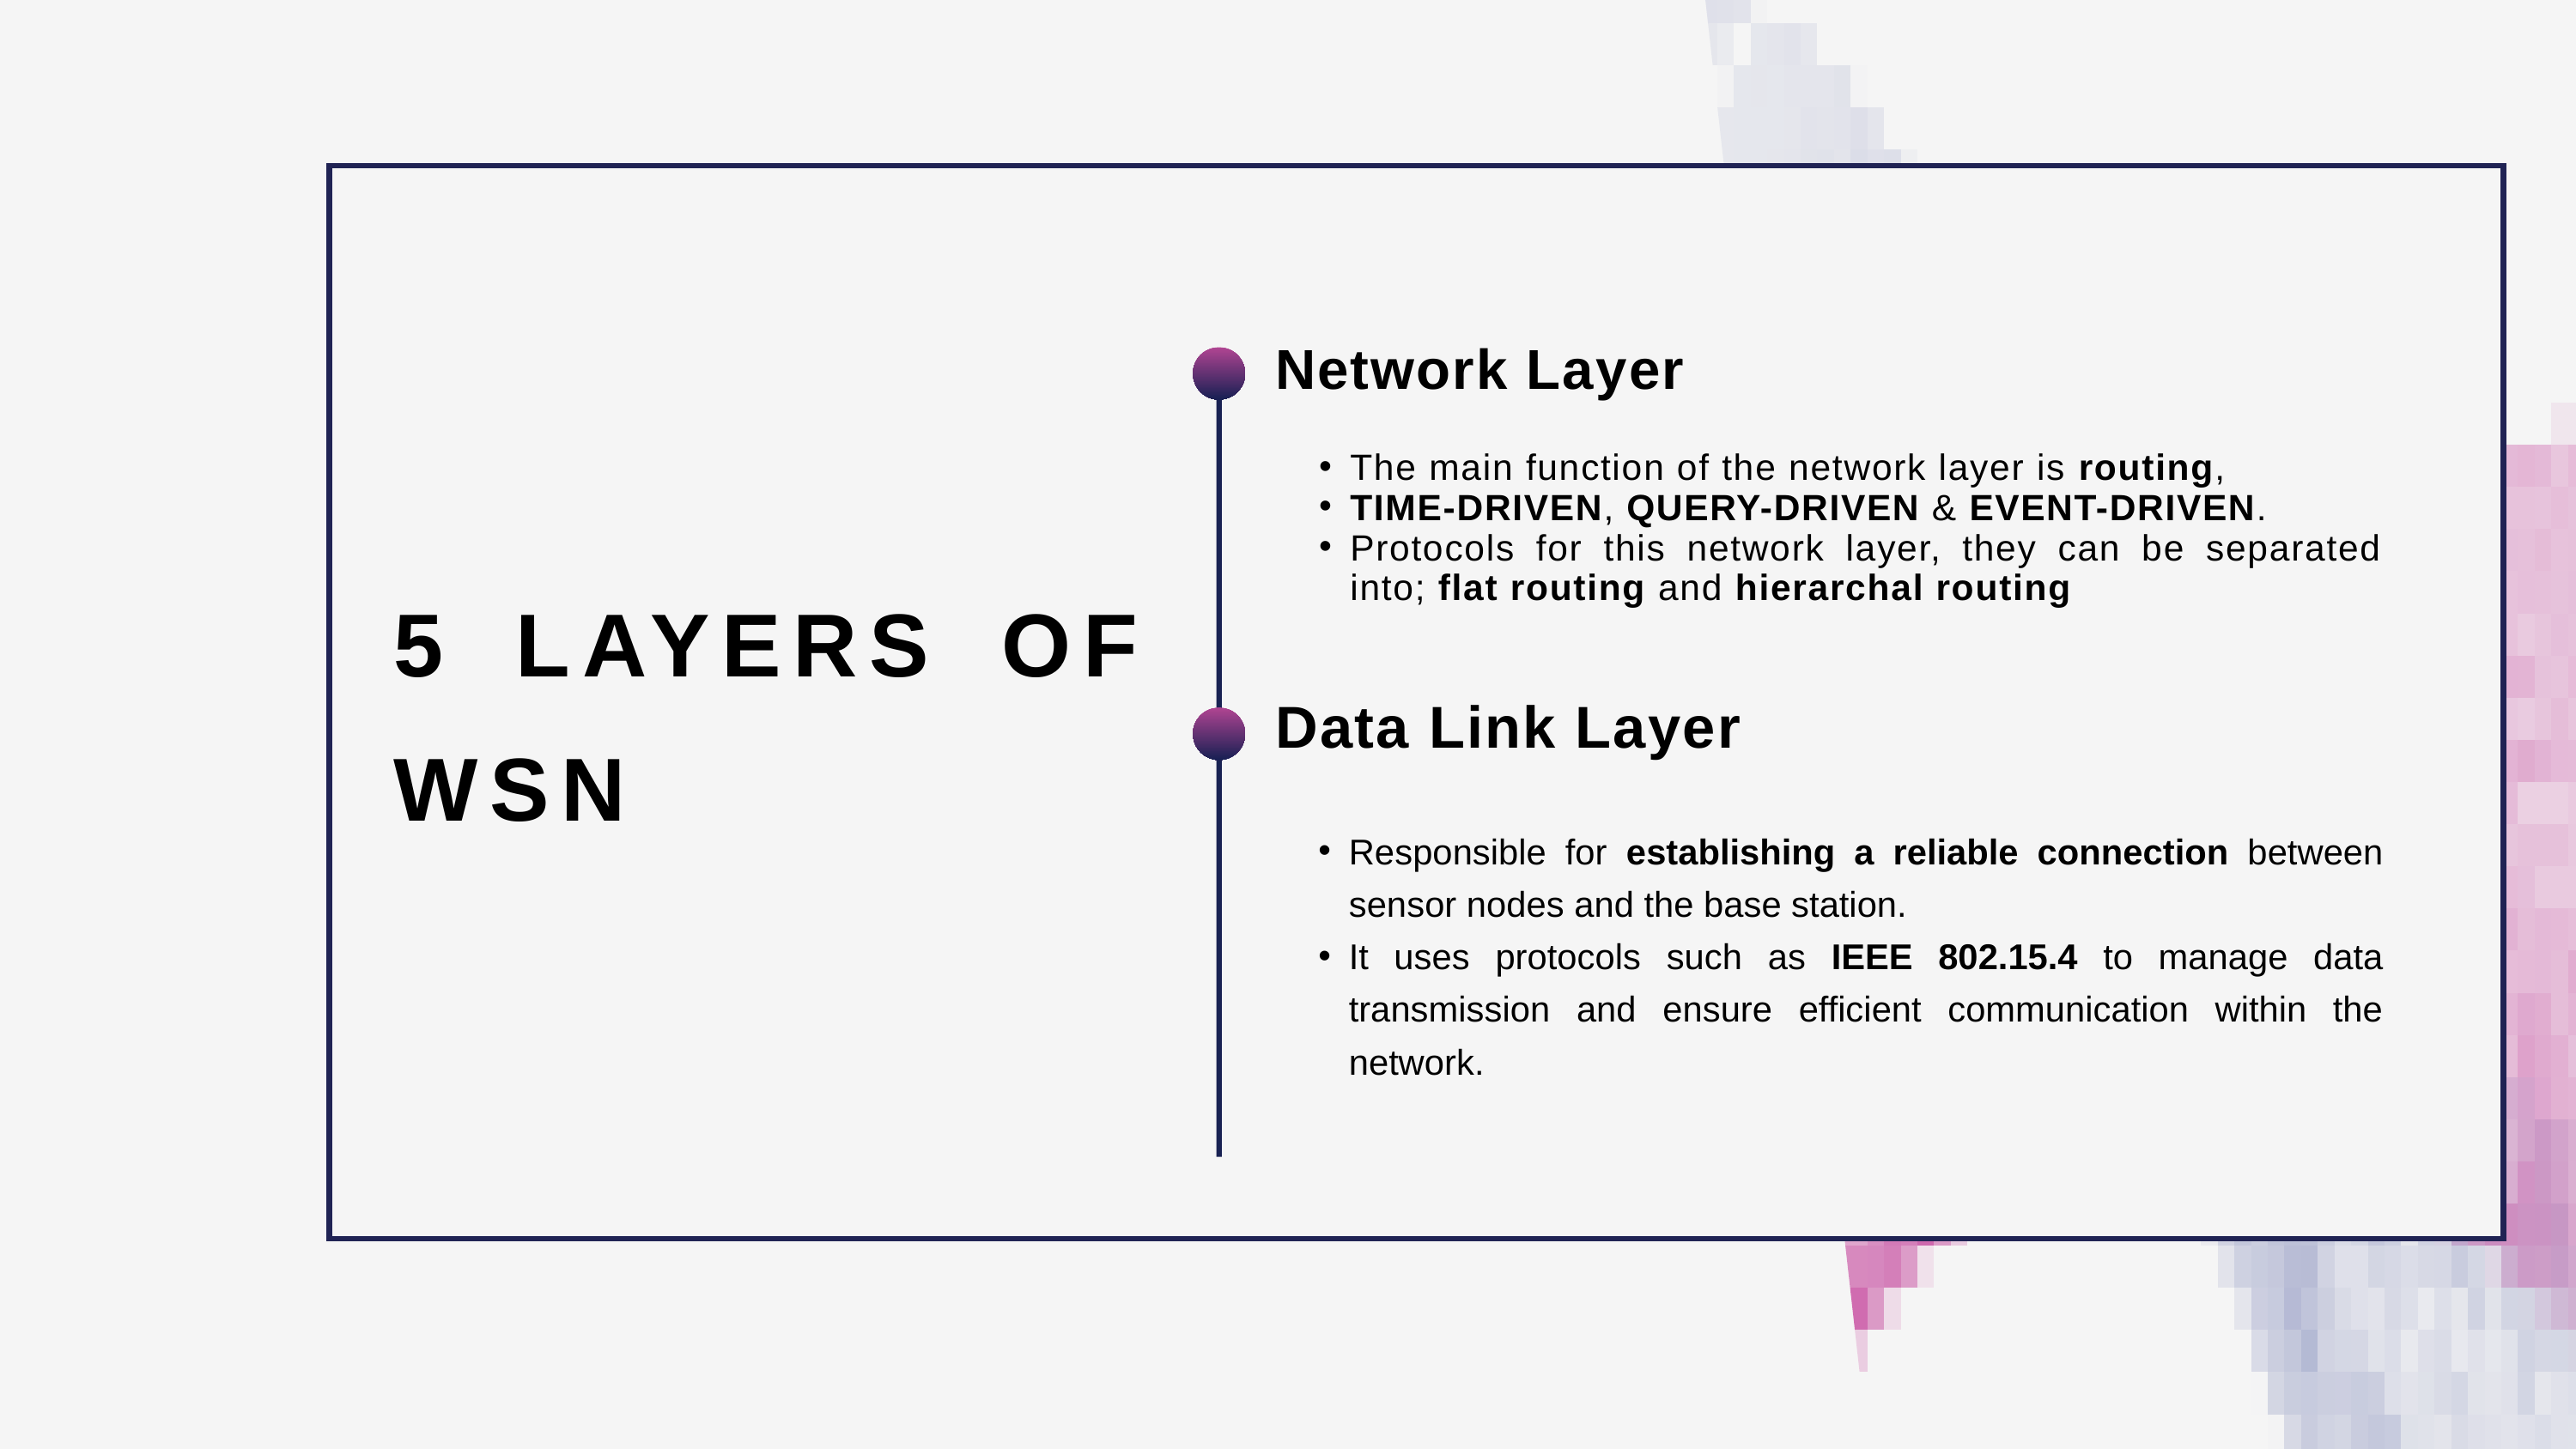

Network Layer

The main function of the network layer is routing,
TIME-DRIVEN, QUERY-DRIVEN & EVENT-DRIVEN.
Protocols for this network layer, they can be separated into; flat routing and hierarchal routing
5 LAYERS OF WSN
Data Link Layer

Responsible for establishing a reliable connection between sensor nodes and the base station.
It uses protocols such as IEEE 802.15.4 to manage data transmission and ensure efficient communication within the network.